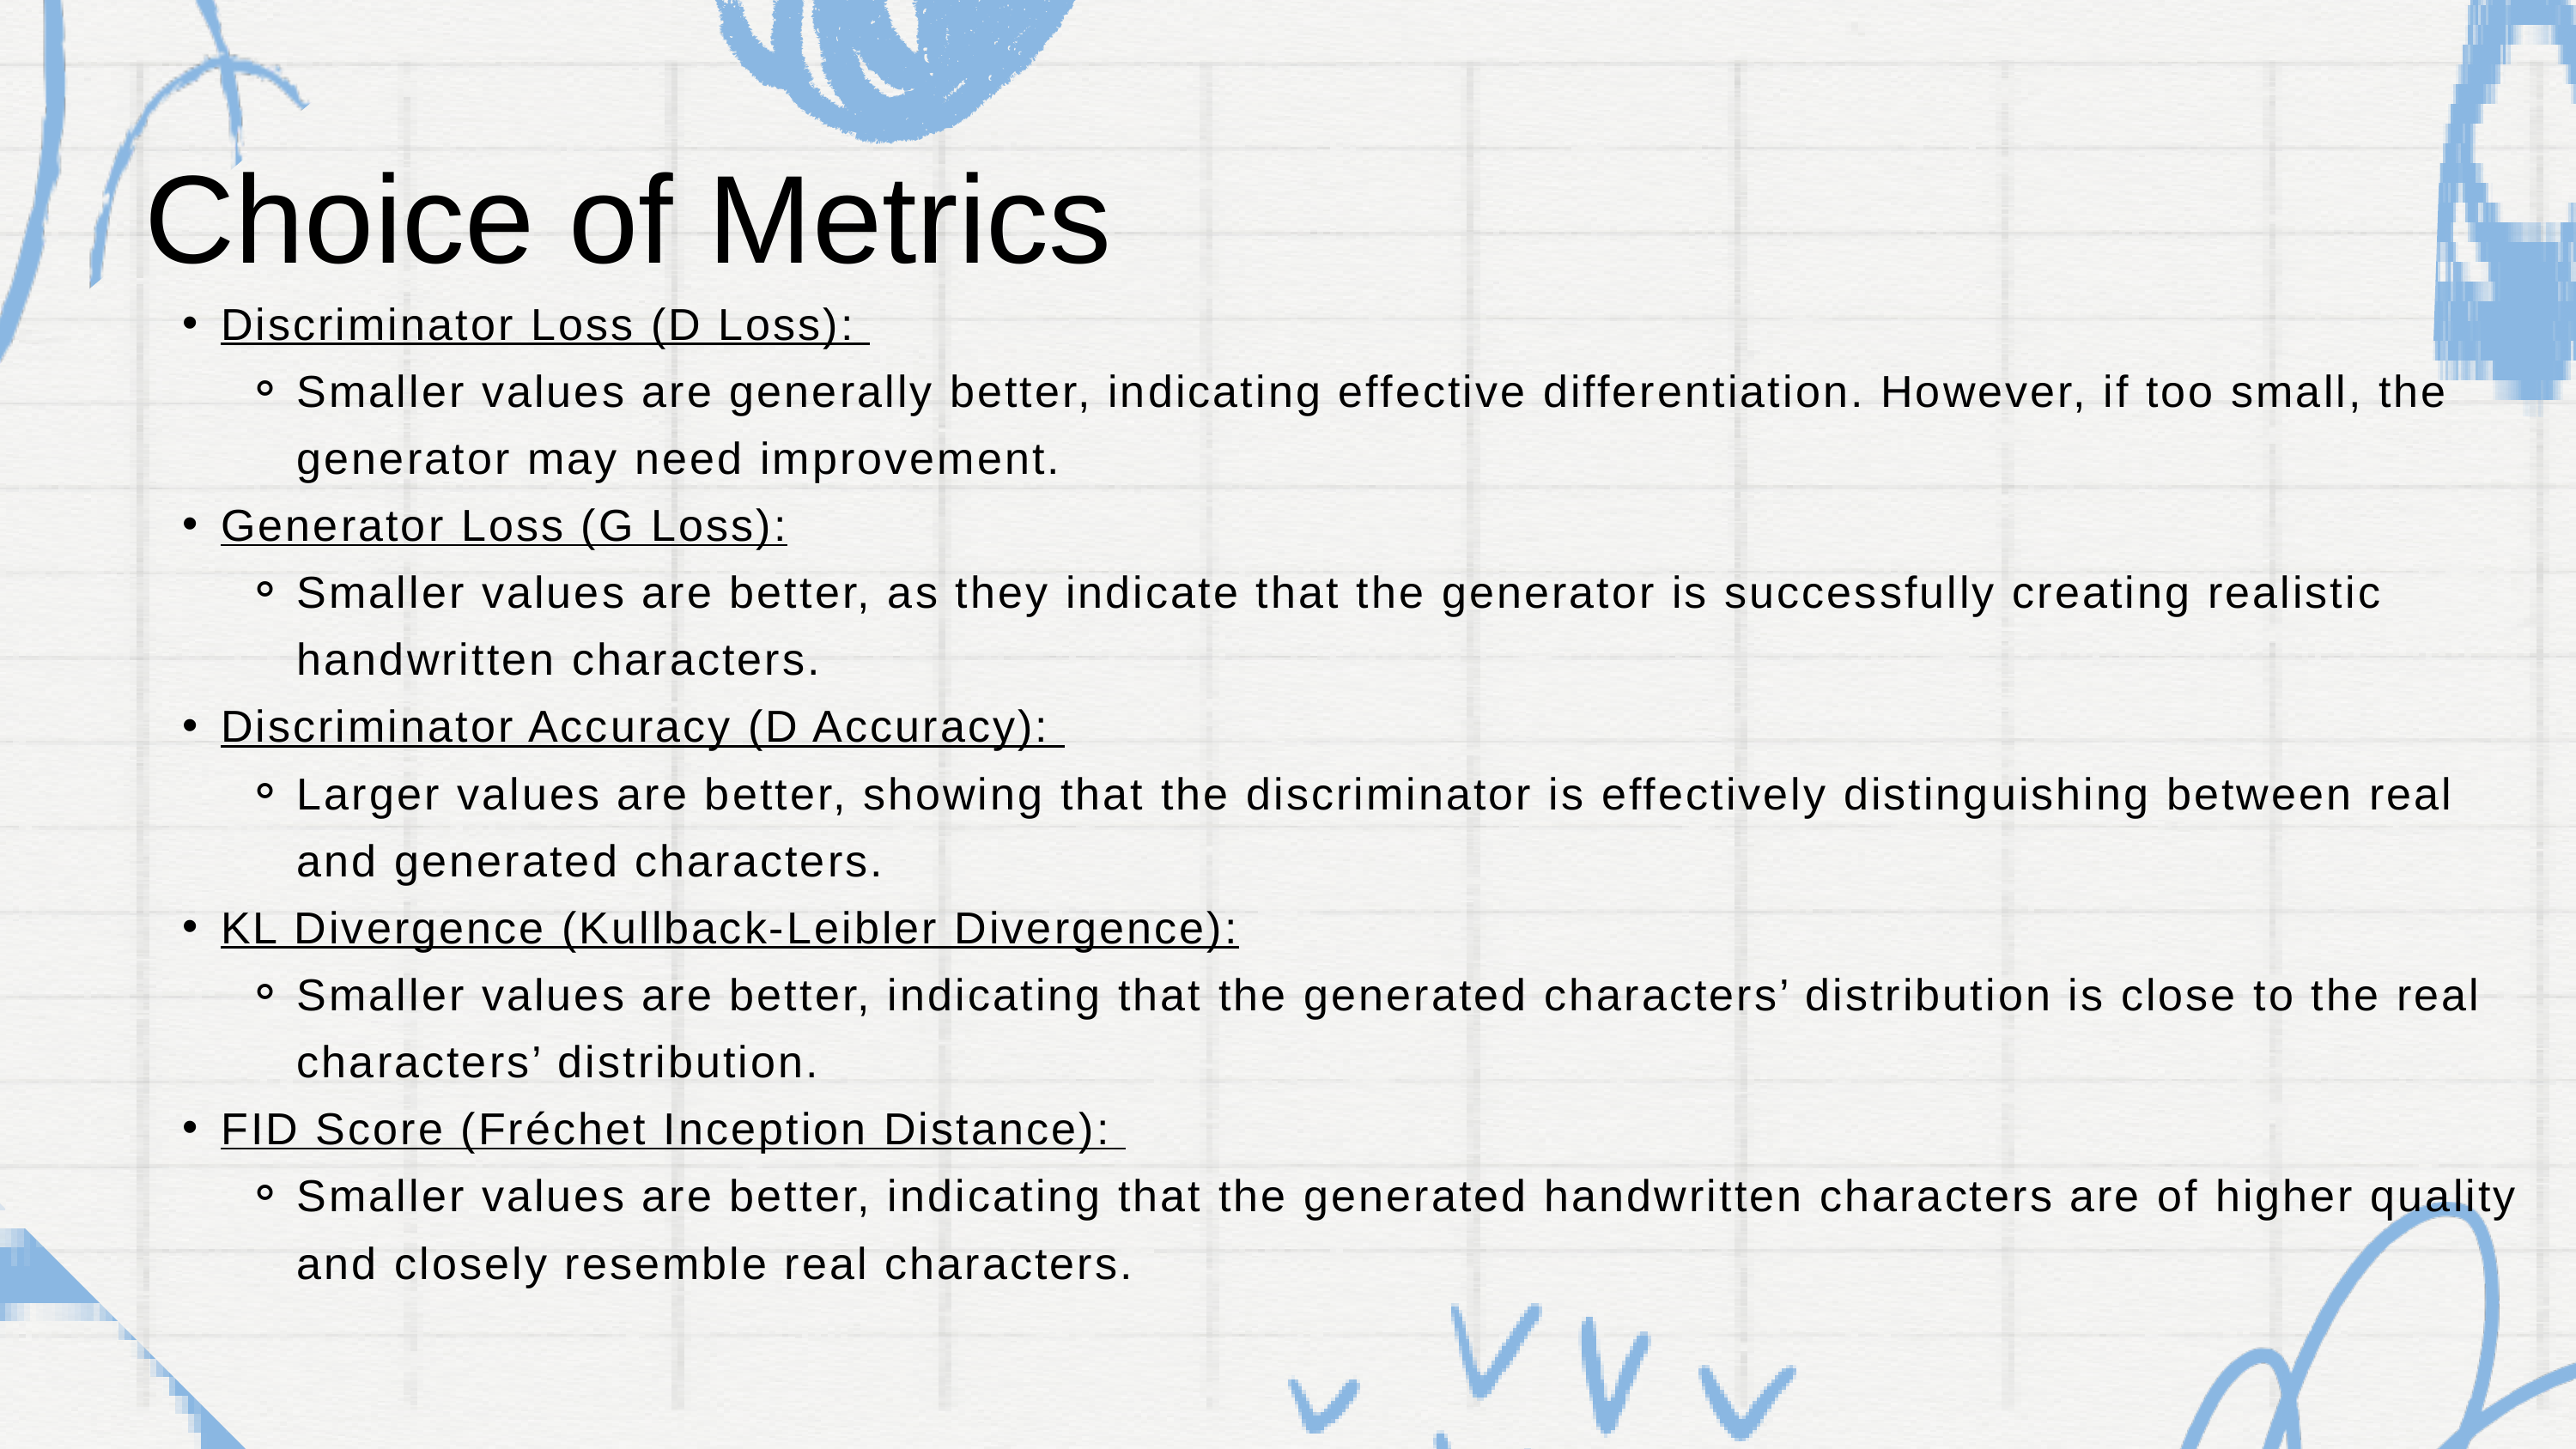

Choice of Metrics
Discriminator Loss (D Loss):
Smaller values are generally better, indicating effective differentiation. However, if too small, the generator may need improvement.
Generator Loss (G Loss):
Smaller values are better, as they indicate that the generator is successfully creating realistic handwritten characters.
Discriminator Accuracy (D Accuracy):
Larger values are better, showing that the discriminator is effectively distinguishing between real and generated characters.
KL Divergence (Kullback-Leibler Divergence):
Smaller values are better, indicating that the generated characters’ distribution is close to the real characters’ distribution.
FID Score (Fréchet Inception Distance):
Smaller values are better, indicating that the generated handwritten characters are of higher quality and closely resemble real characters.